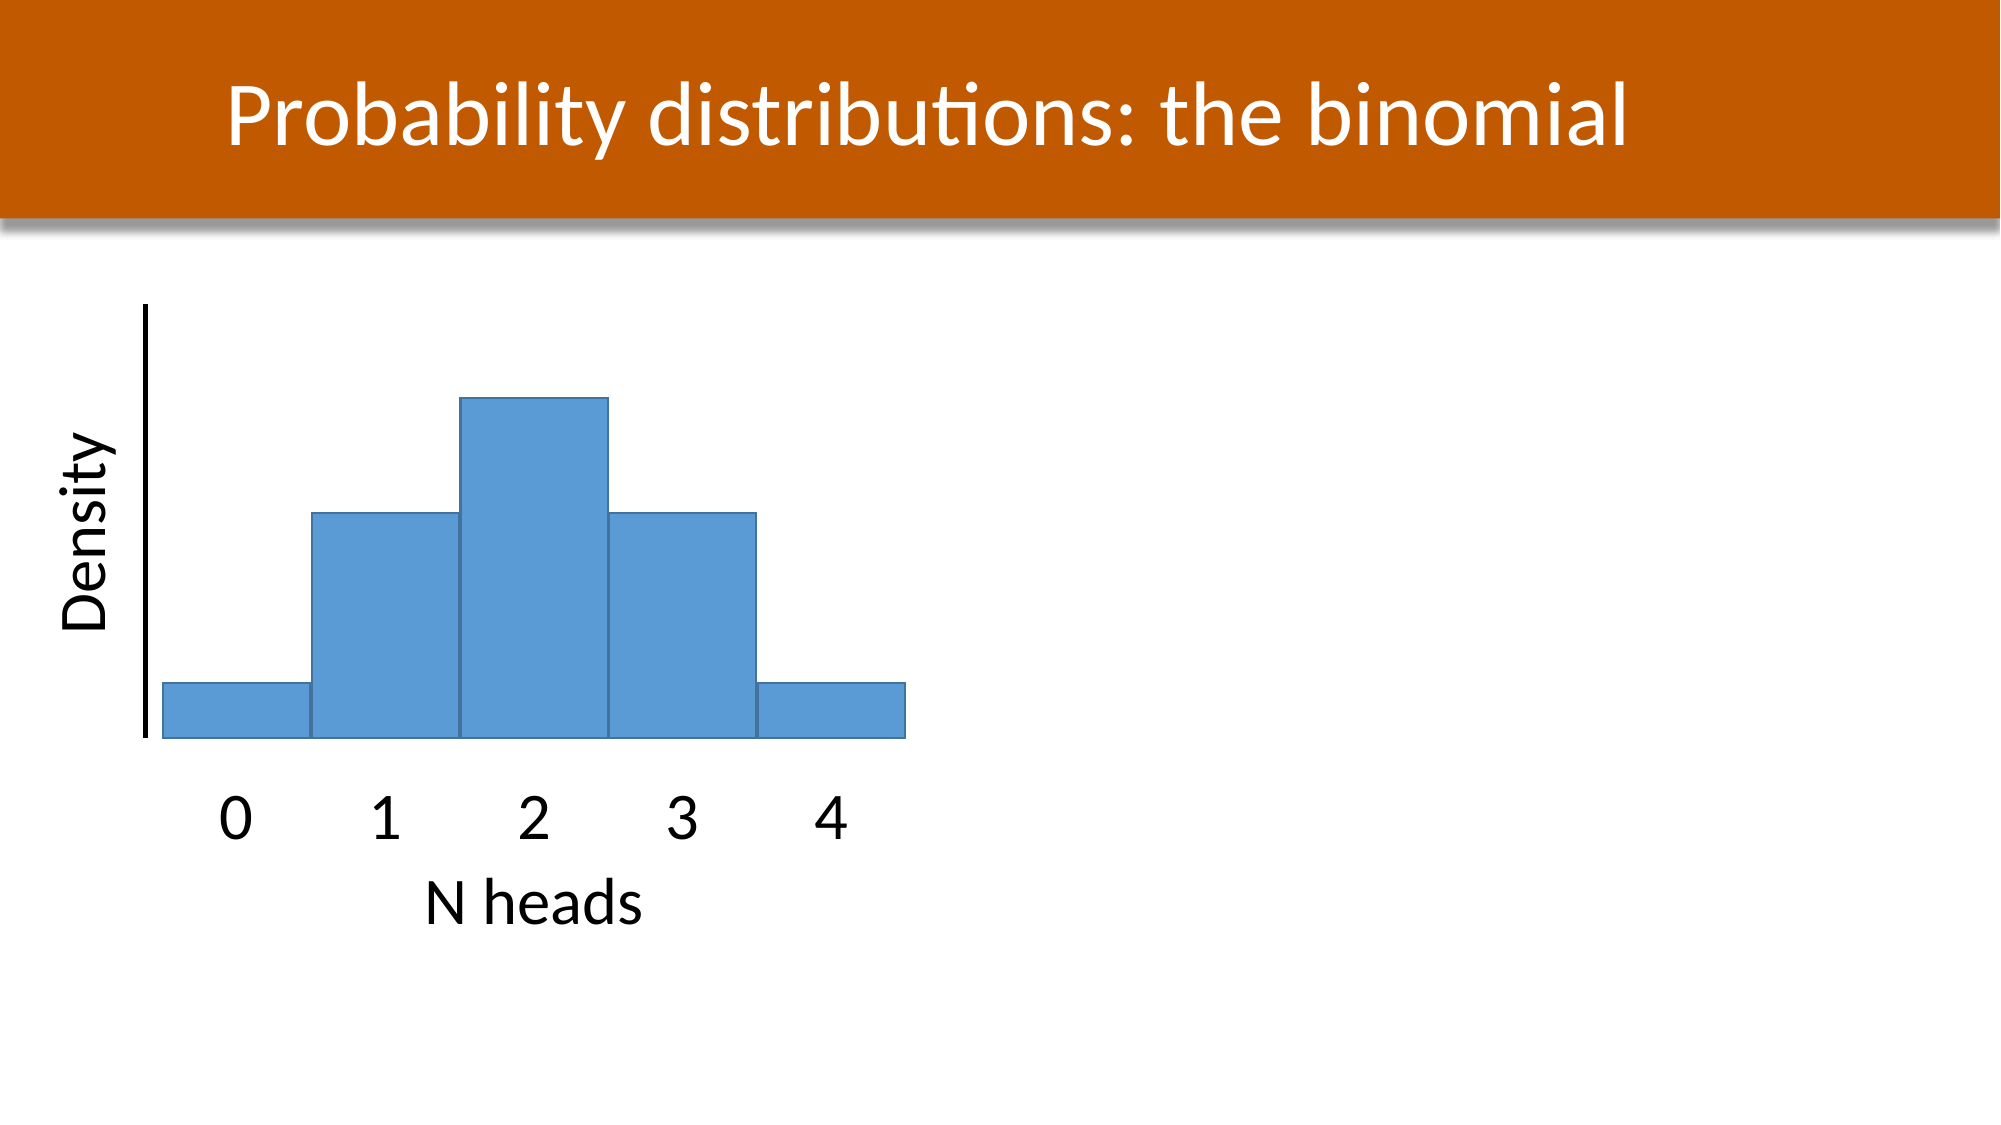

Probability distributions: the binomial

2
Density

1

3

0

4
N heads